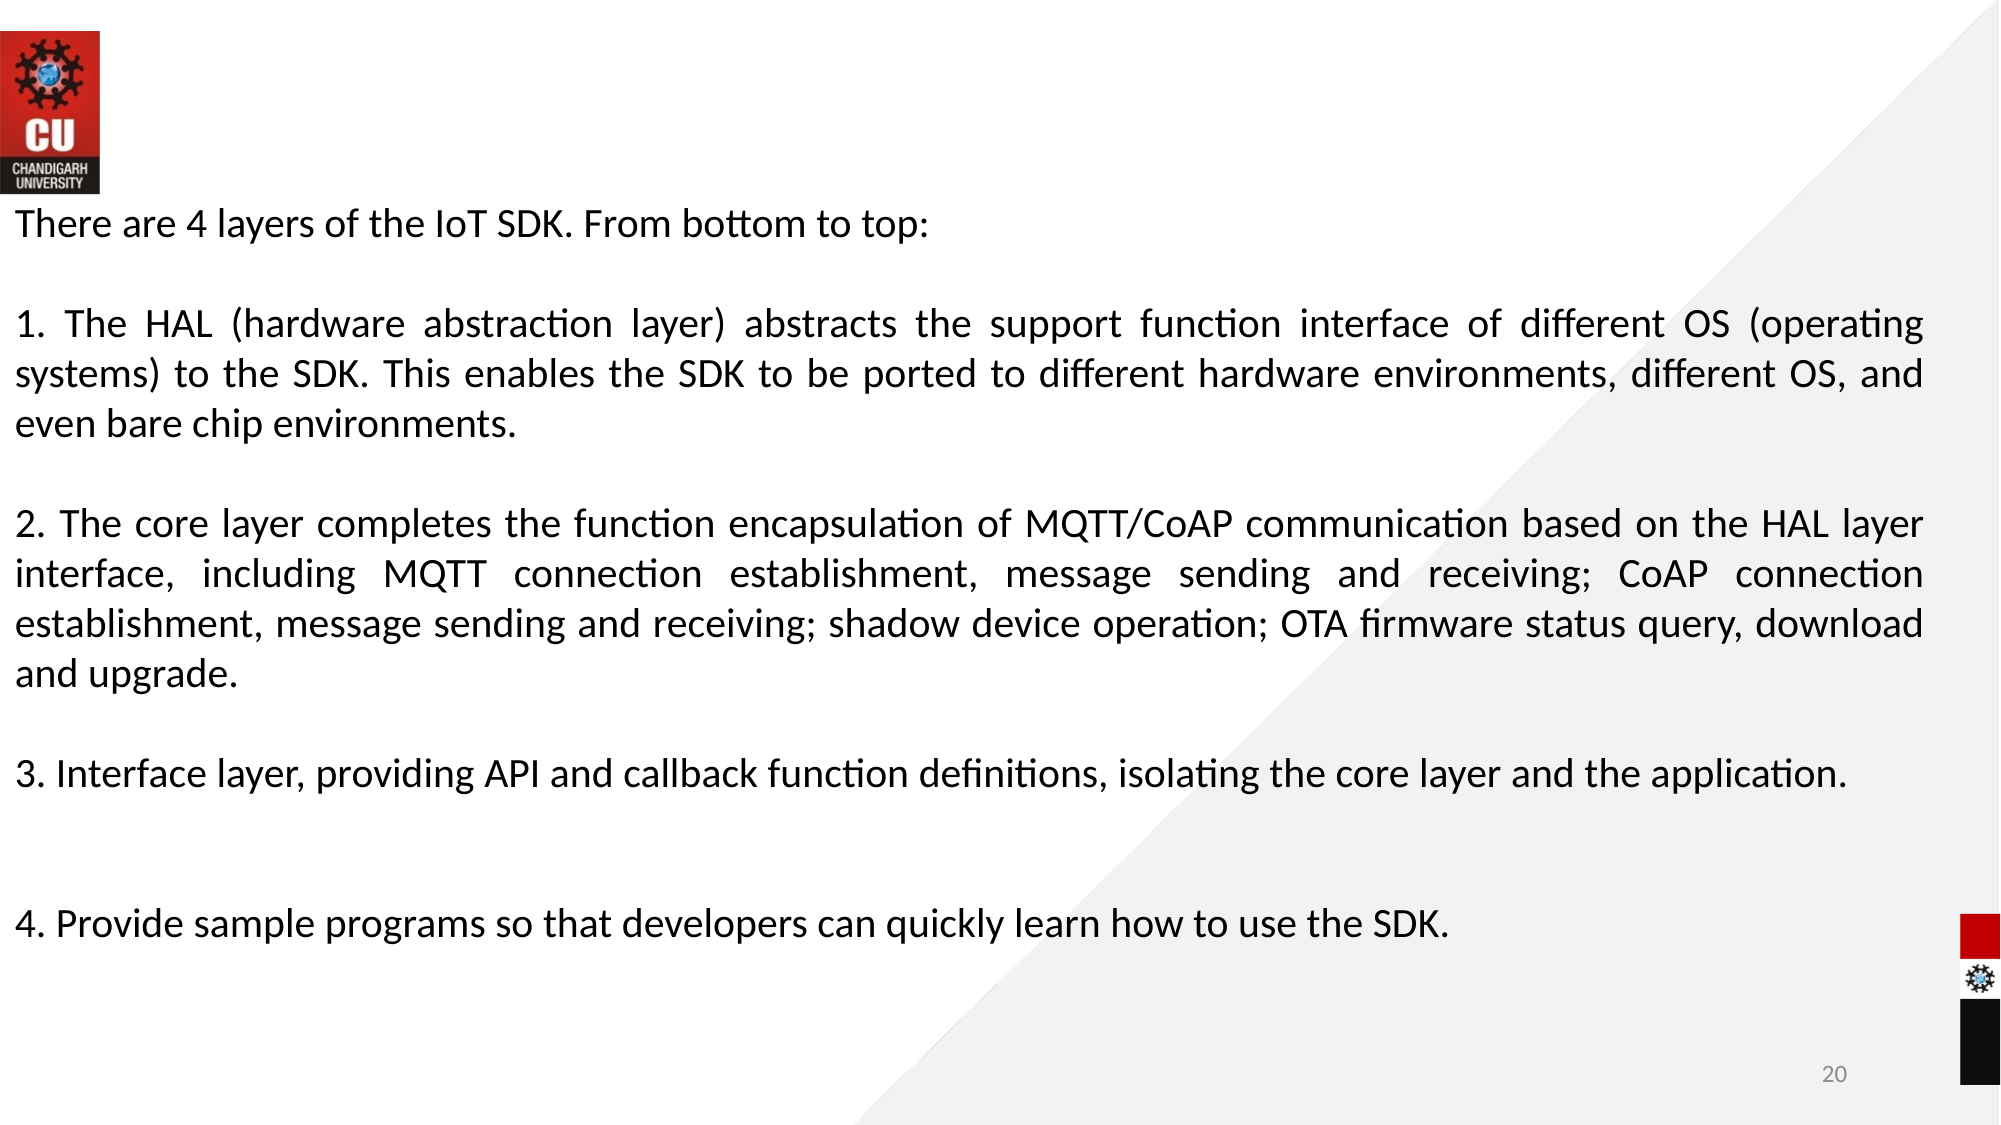

There are 4 layers of the IoT SDK. From bottom to top:

1. The HAL (hardware abstraction layer) abstracts the support function interface of different OS (operating systems) to the SDK. This enables the SDK to be ported to different hardware environments, different OS, and even bare chip environments.

2. The core layer completes the function encapsulation of MQTT/CoAP communication based on the HAL layer interface, including MQTT connection establishment, message sending and receiving; CoAP connection establishment, message sending and receiving; shadow device operation; OTA firmware status query, download and upgrade.

3. Interface layer, providing API and callback function definitions, isolating the core layer and the application.

4. Provide sample programs so that developers can quickly learn how to use the SDK.

20